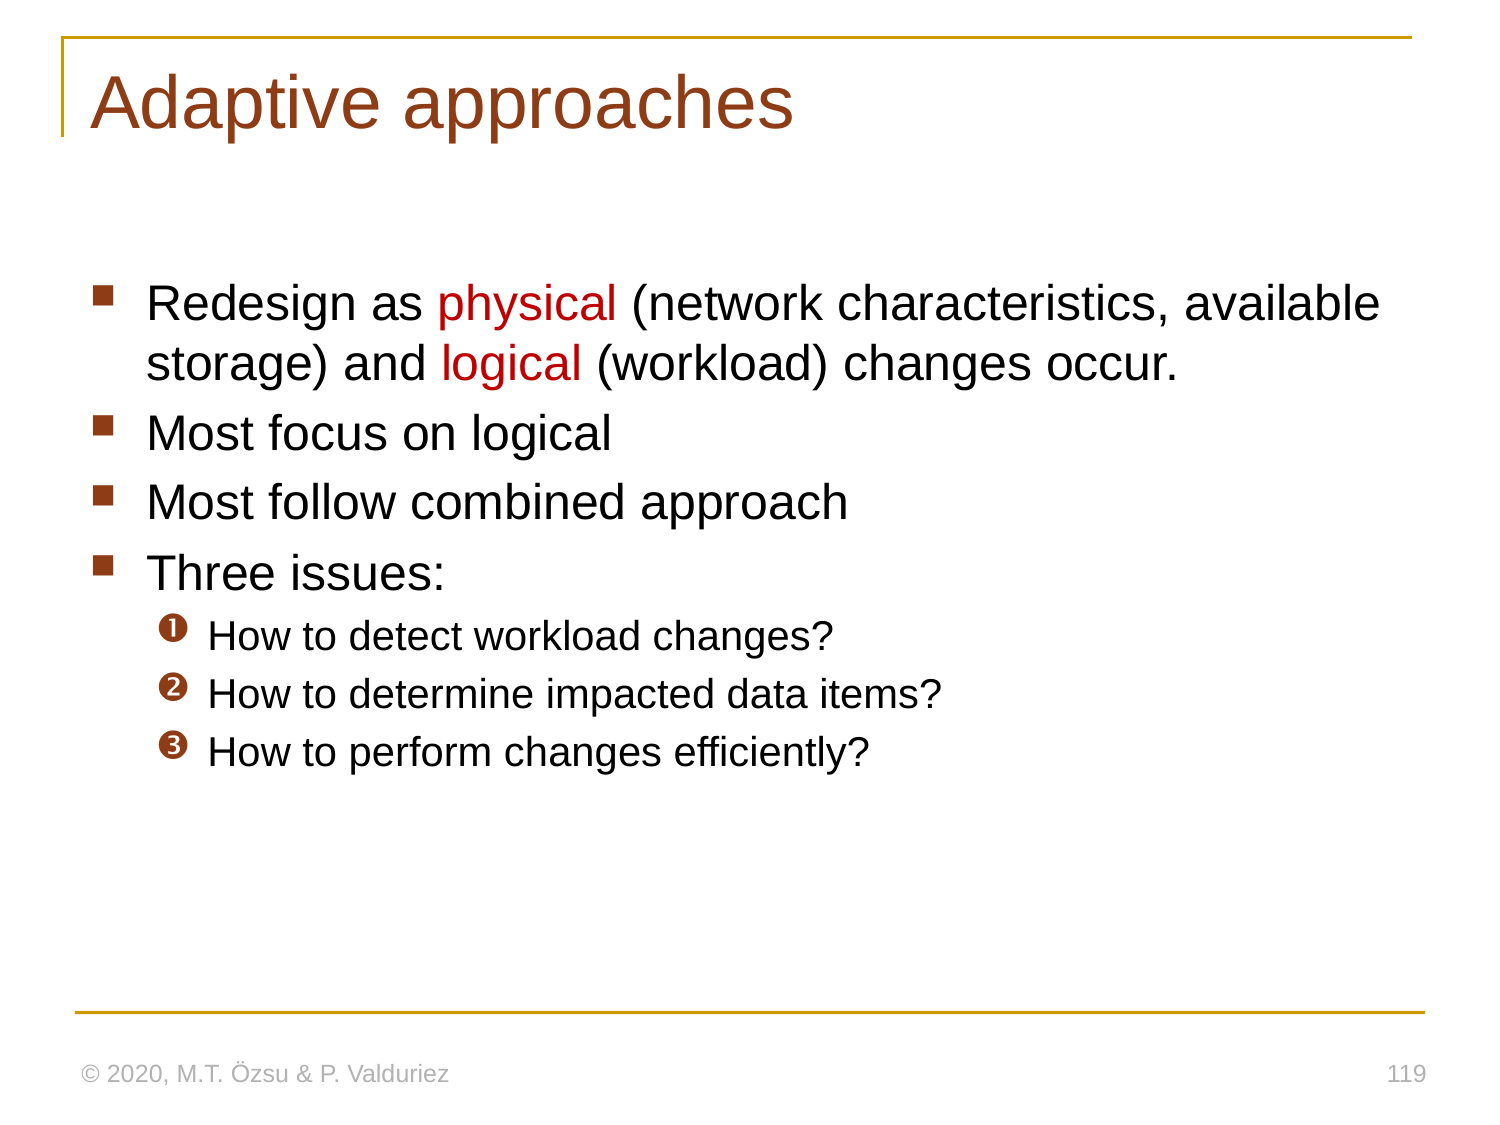

# Adaptive approaches
Redesign as physical (network characteristics, available storage) and logical (workload) changes occur.
Most focus on logical
Most follow combined approach
Three issues:
How to detect workload changes?
How to determine impacted data items?
How to perform changes efficiently?

© 2020, M.T. Özsu & P. Valduriez
119